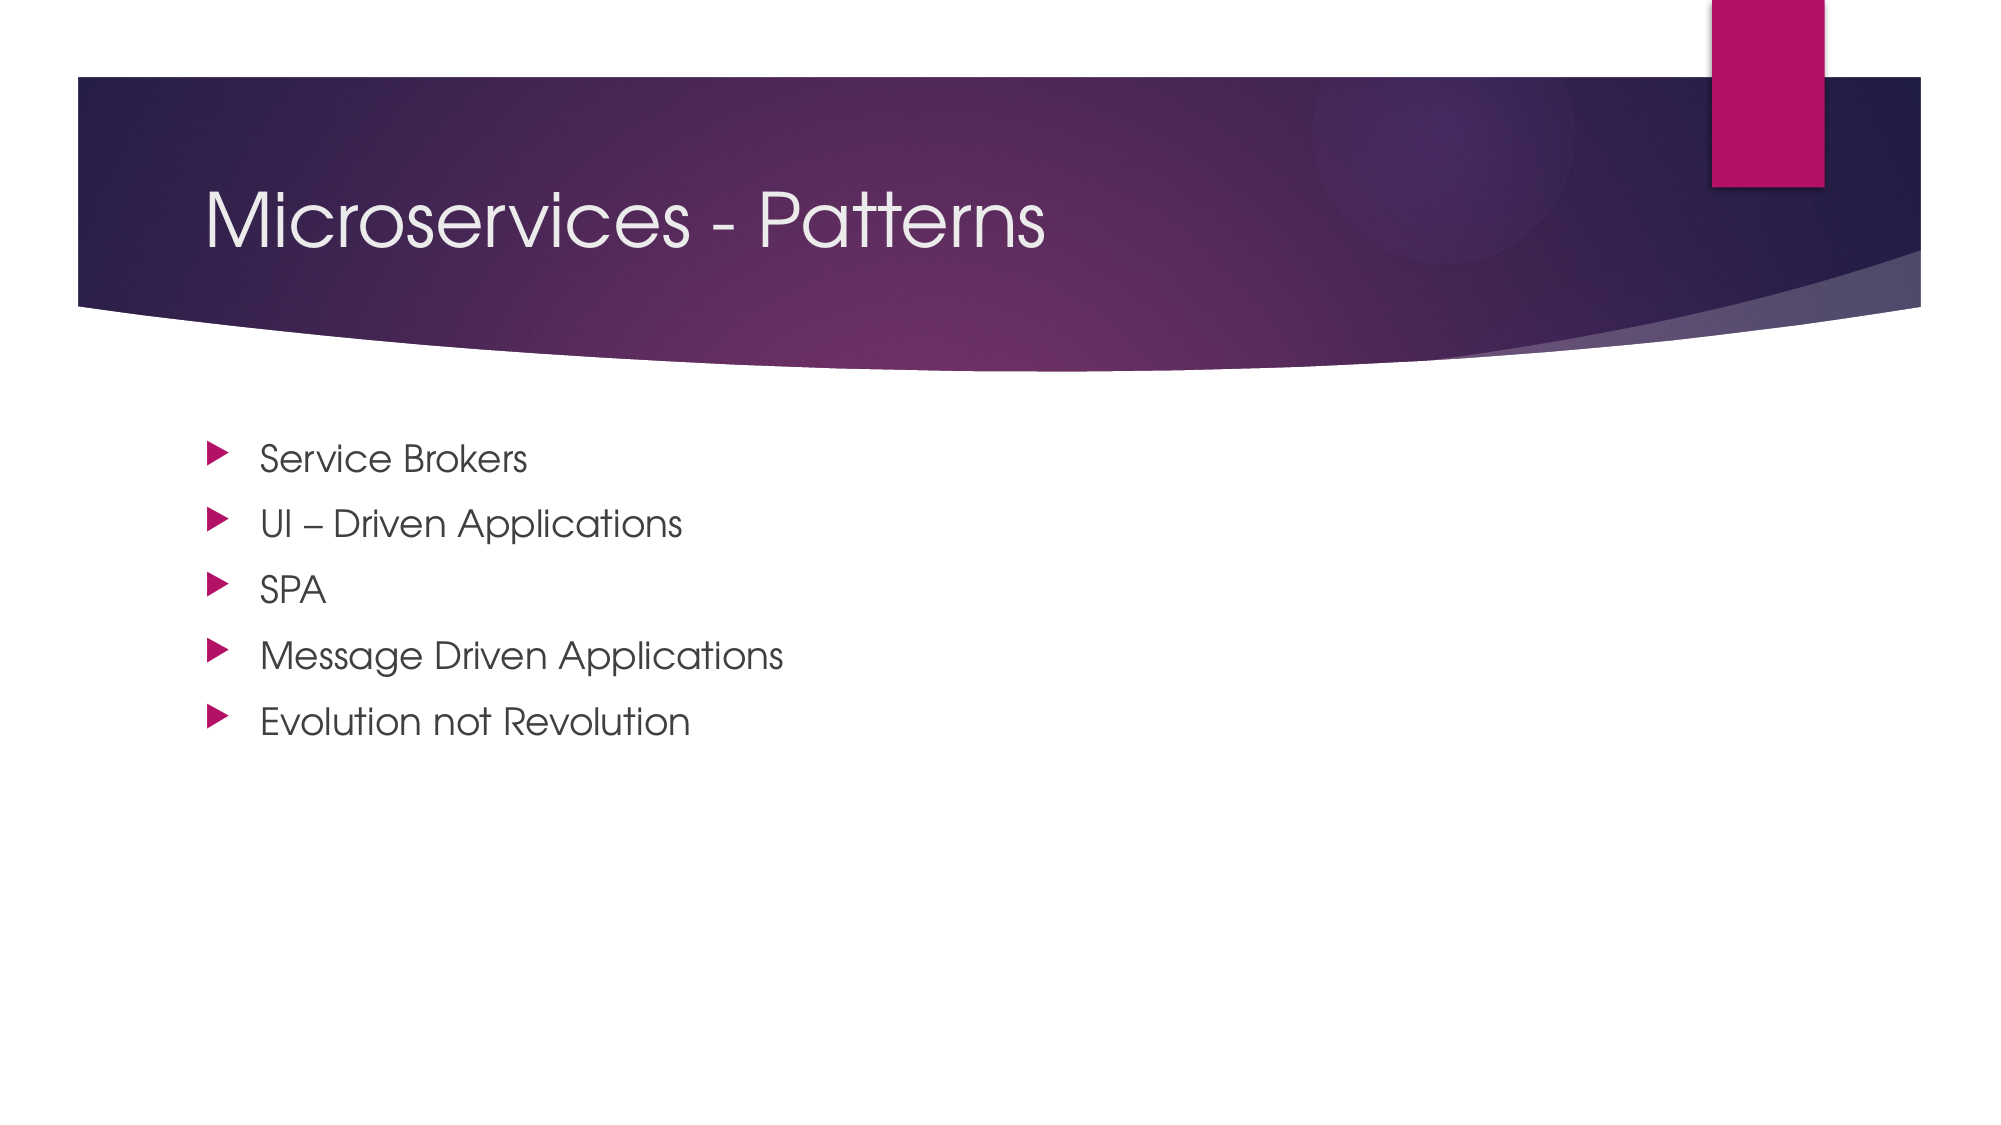

# Microservices - Patterns
Service Brokers
UI – Driven Applications
SPA
Message Driven Applications
Evolution not Revolution